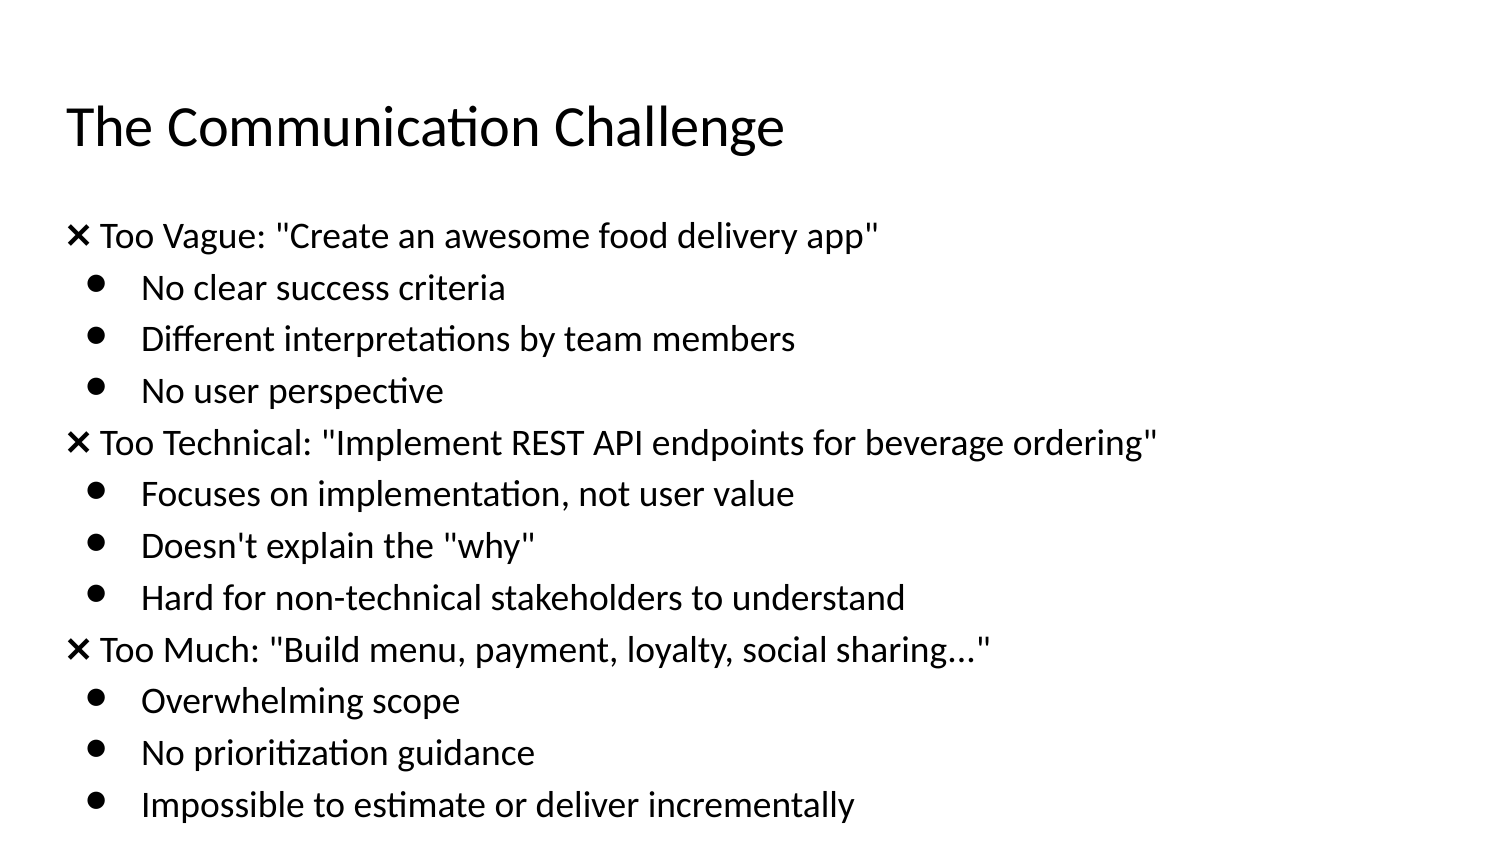

# The Communication Challenge
❌ Too Vague: "Create an awesome food delivery app"
No clear success criteria
Different interpretations by team members
No user perspective
❌ Too Technical: "Implement REST API endpoints for beverage ordering"
Focuses on implementation, not user value
Doesn't explain the "why"
Hard for non-technical stakeholders to understand
❌ Too Much: "Build menu, payment, loyalty, social sharing..."
Overwhelming scope
No prioritization guidance
Impossible to estimate or deliver incrementally